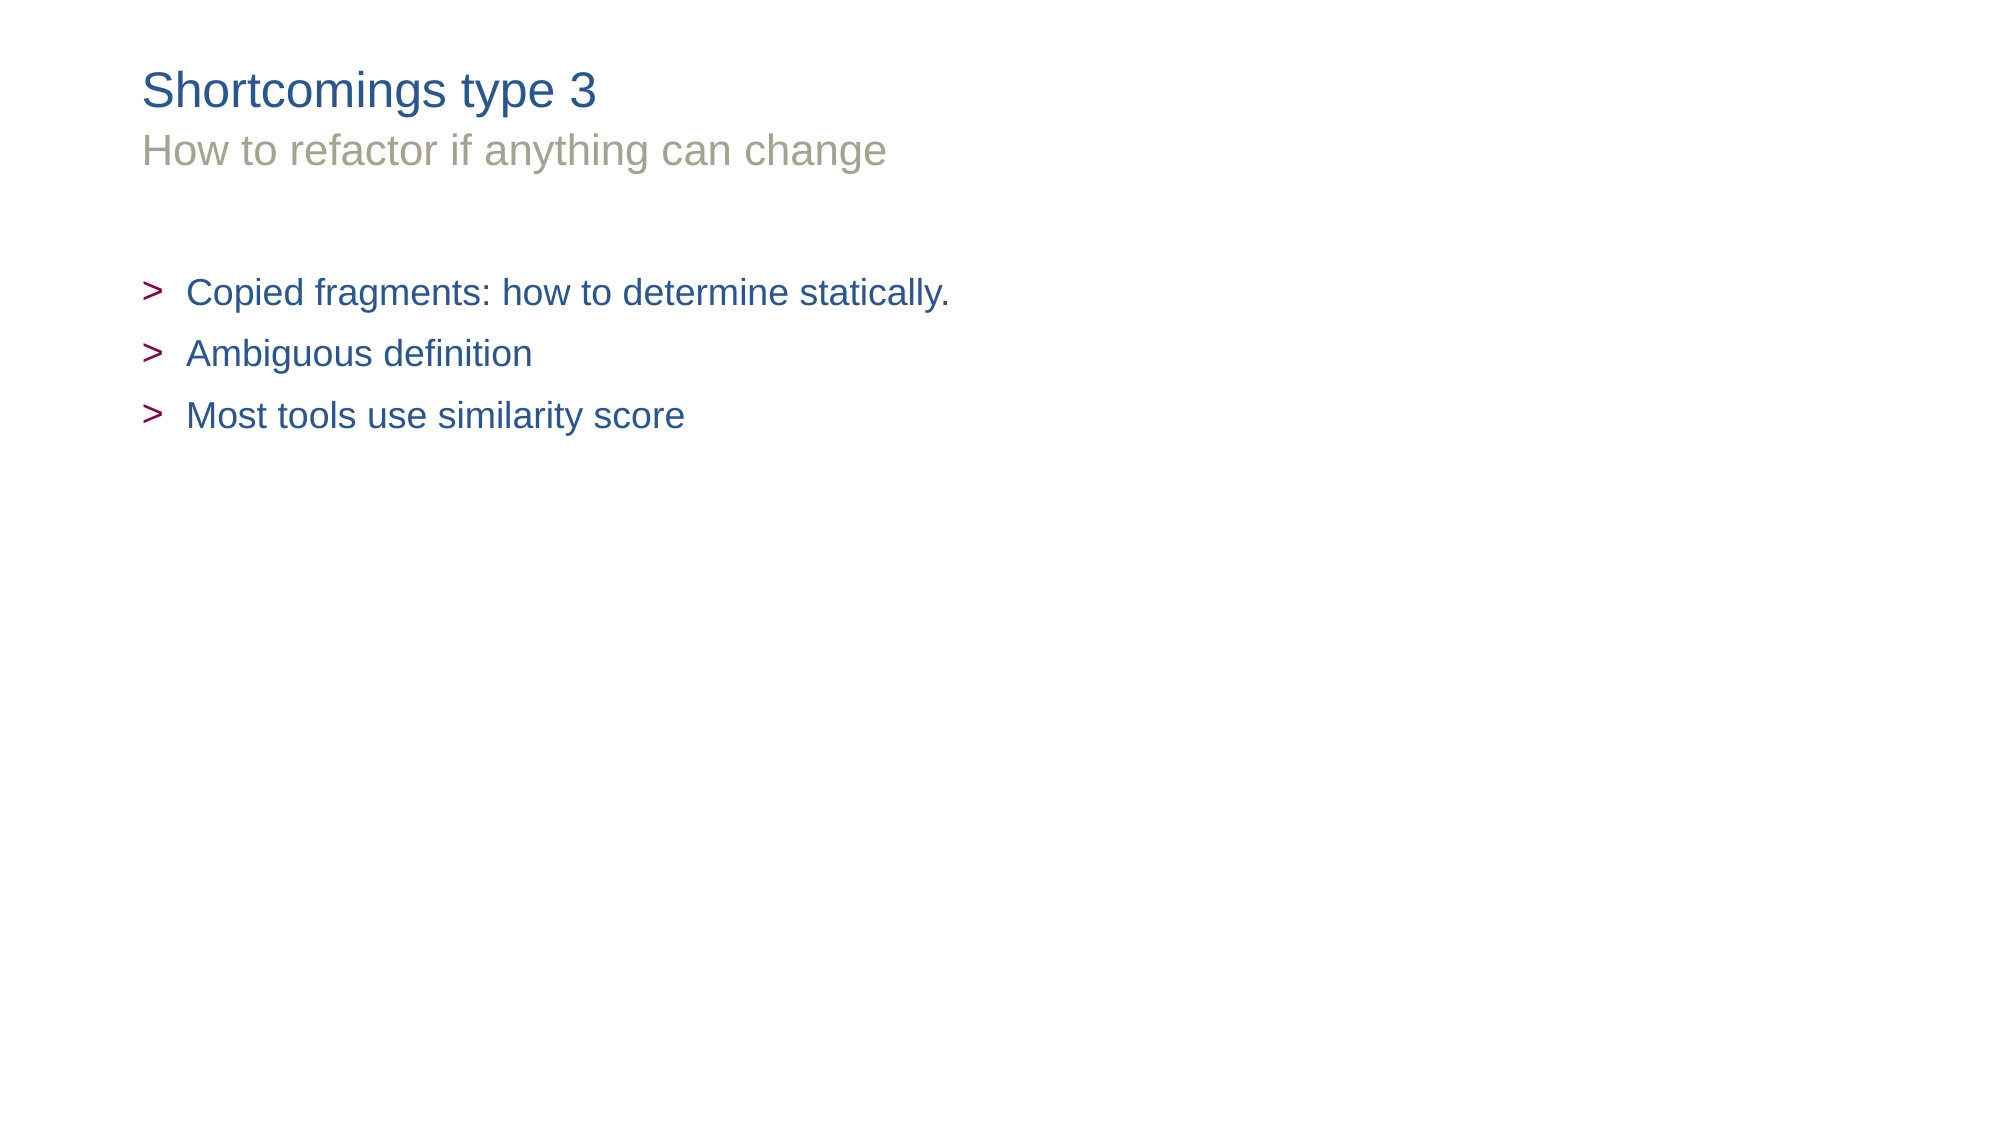

Shortcomings type 3
How to refactor if anything can change
Copied fragments: how to determine statically.
Ambiguous definition
Most tools use similarity score